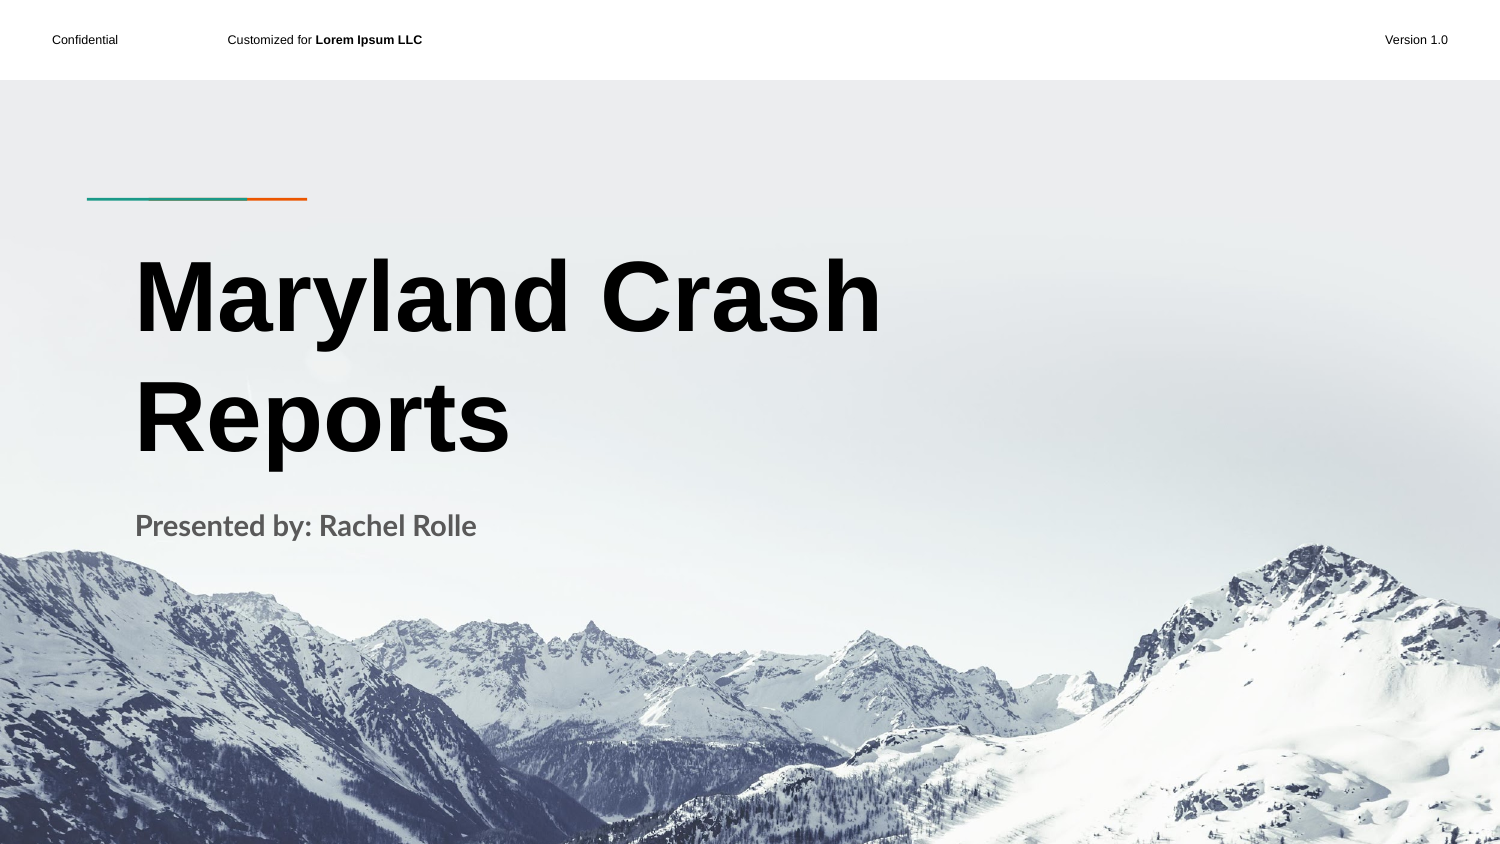

# Maryland Crash Reports
Presented by: Rachel Rolle